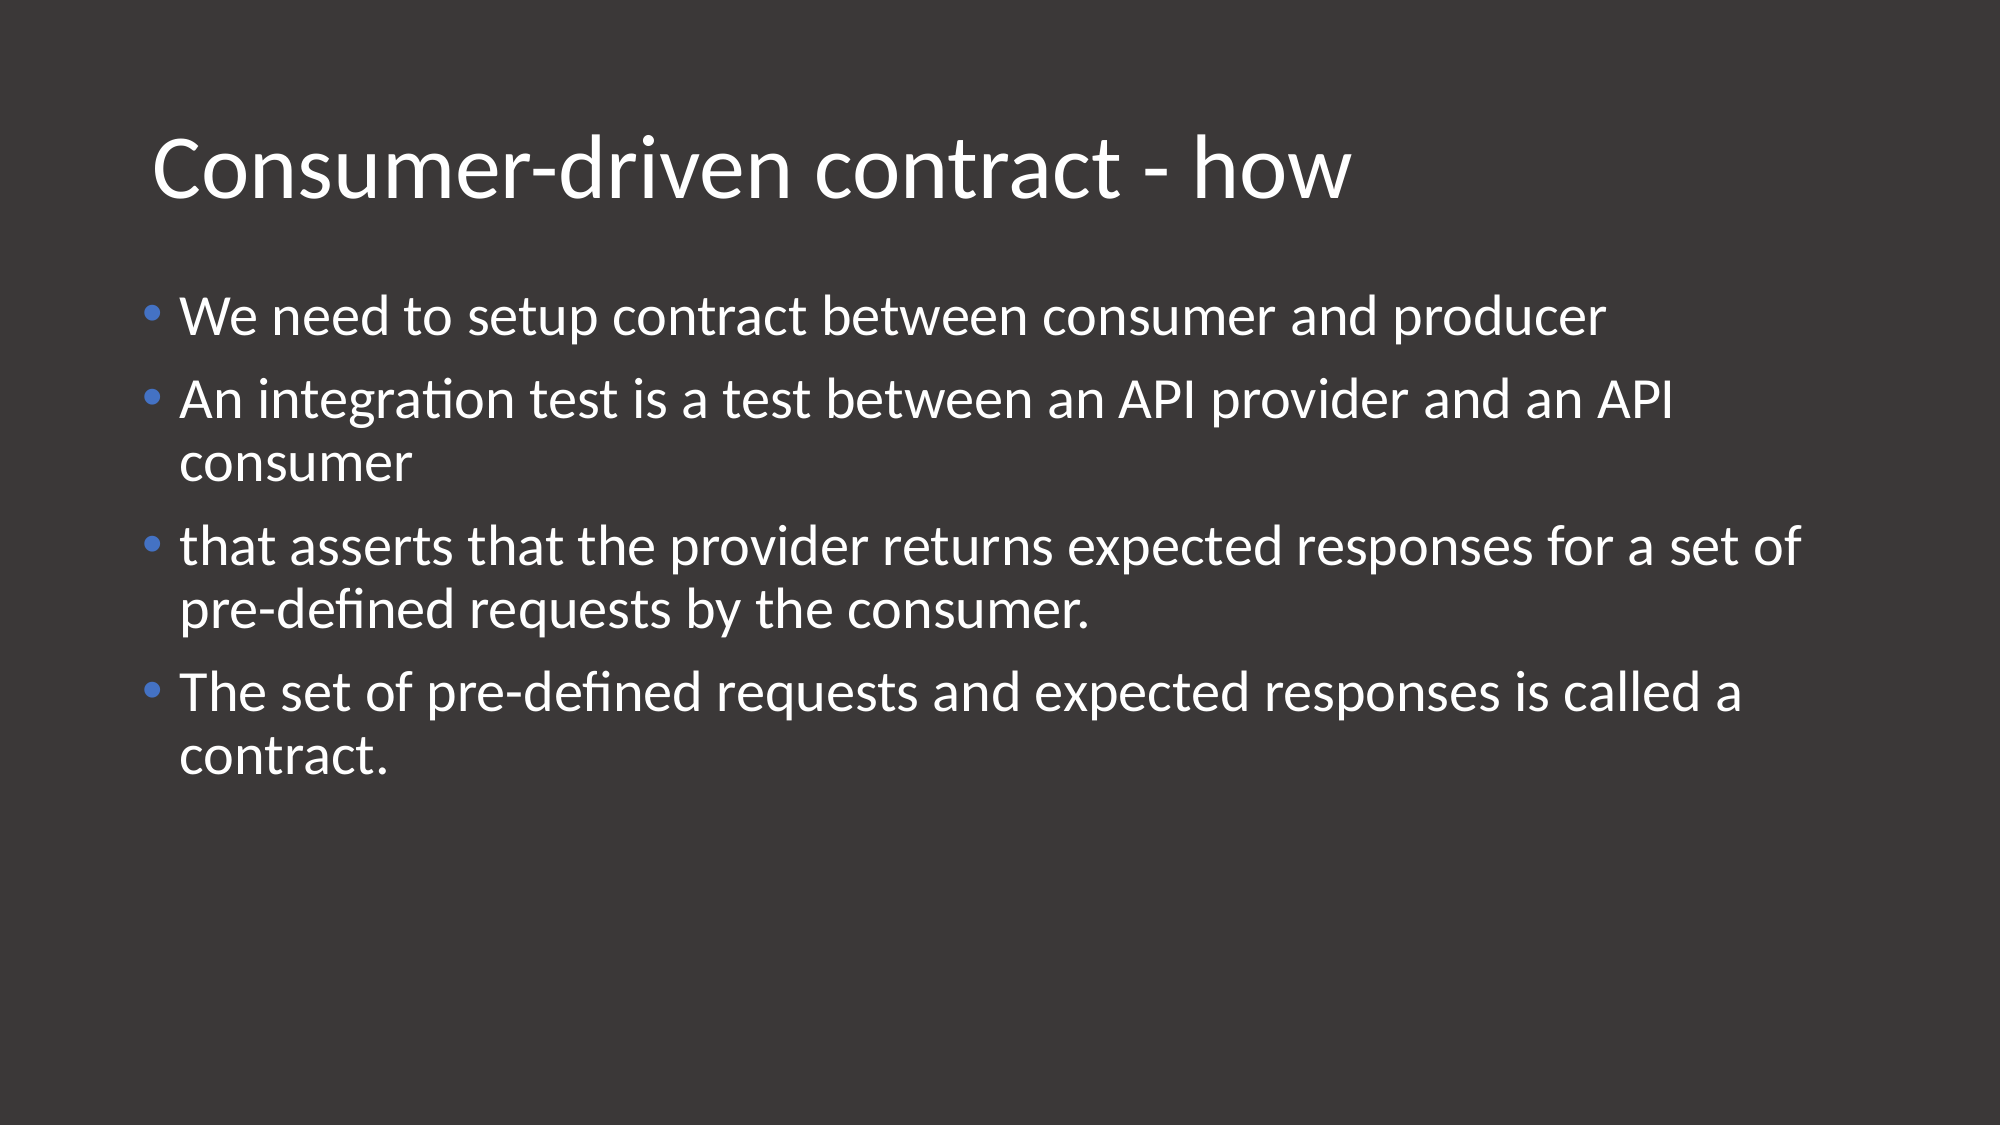

# Consumer-driven contract - how
We need to setup contract between consumer and producer
An integration test is a test between an API provider and an API consumer
that asserts that the provider returns expected responses for a set of pre-defined requests by the consumer.
The set of pre-defined requests and expected responses is called a contract.